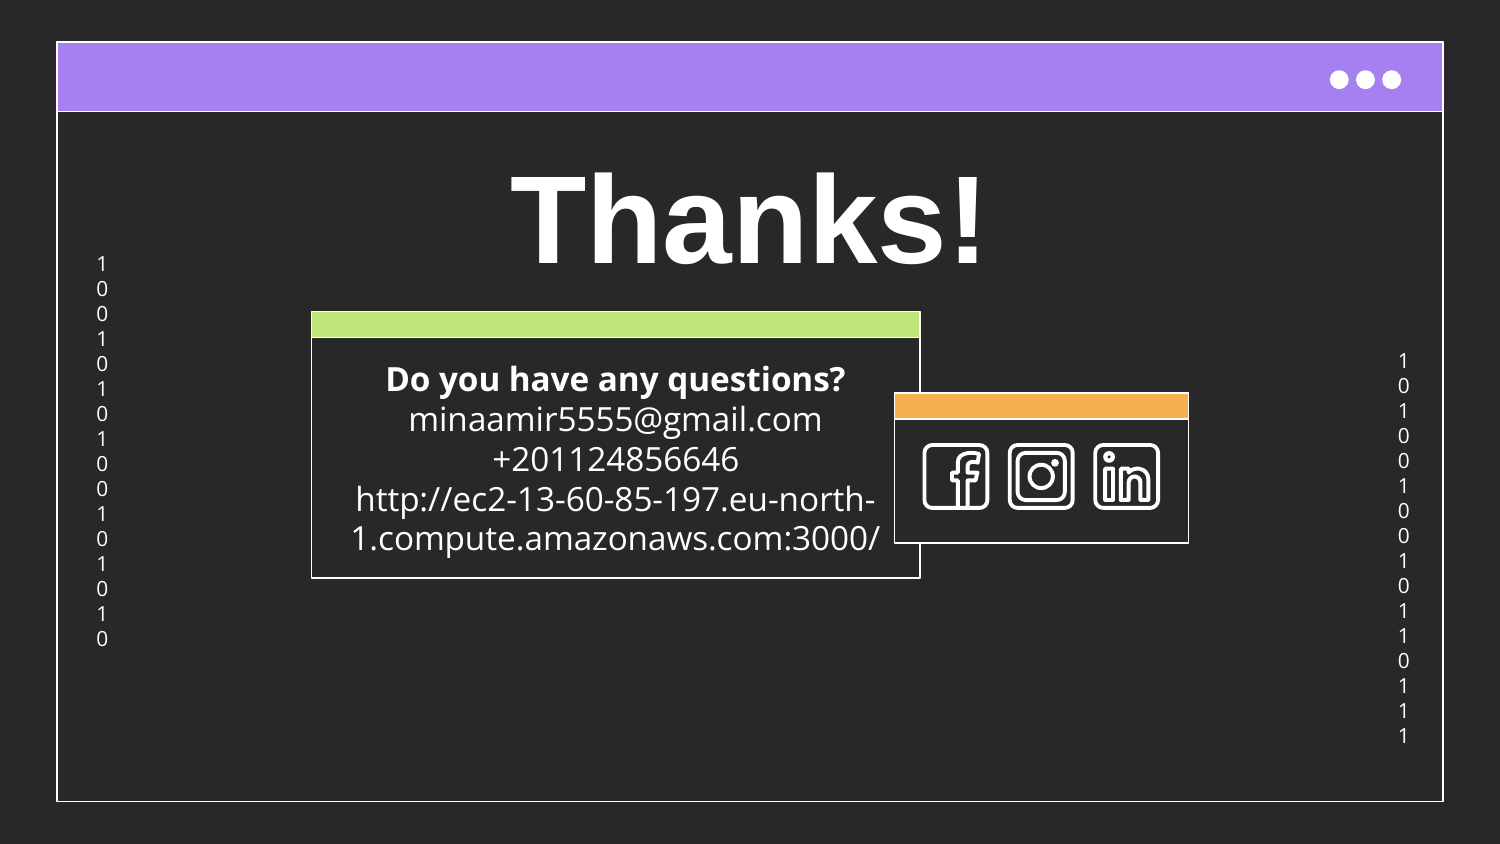

# Thanks!

Do you have any questions?
minaamir5555@gmail.com
+201124856646
http://ec2-13-60-85-197.eu-north-1.compute.amazonaws.com:3000/